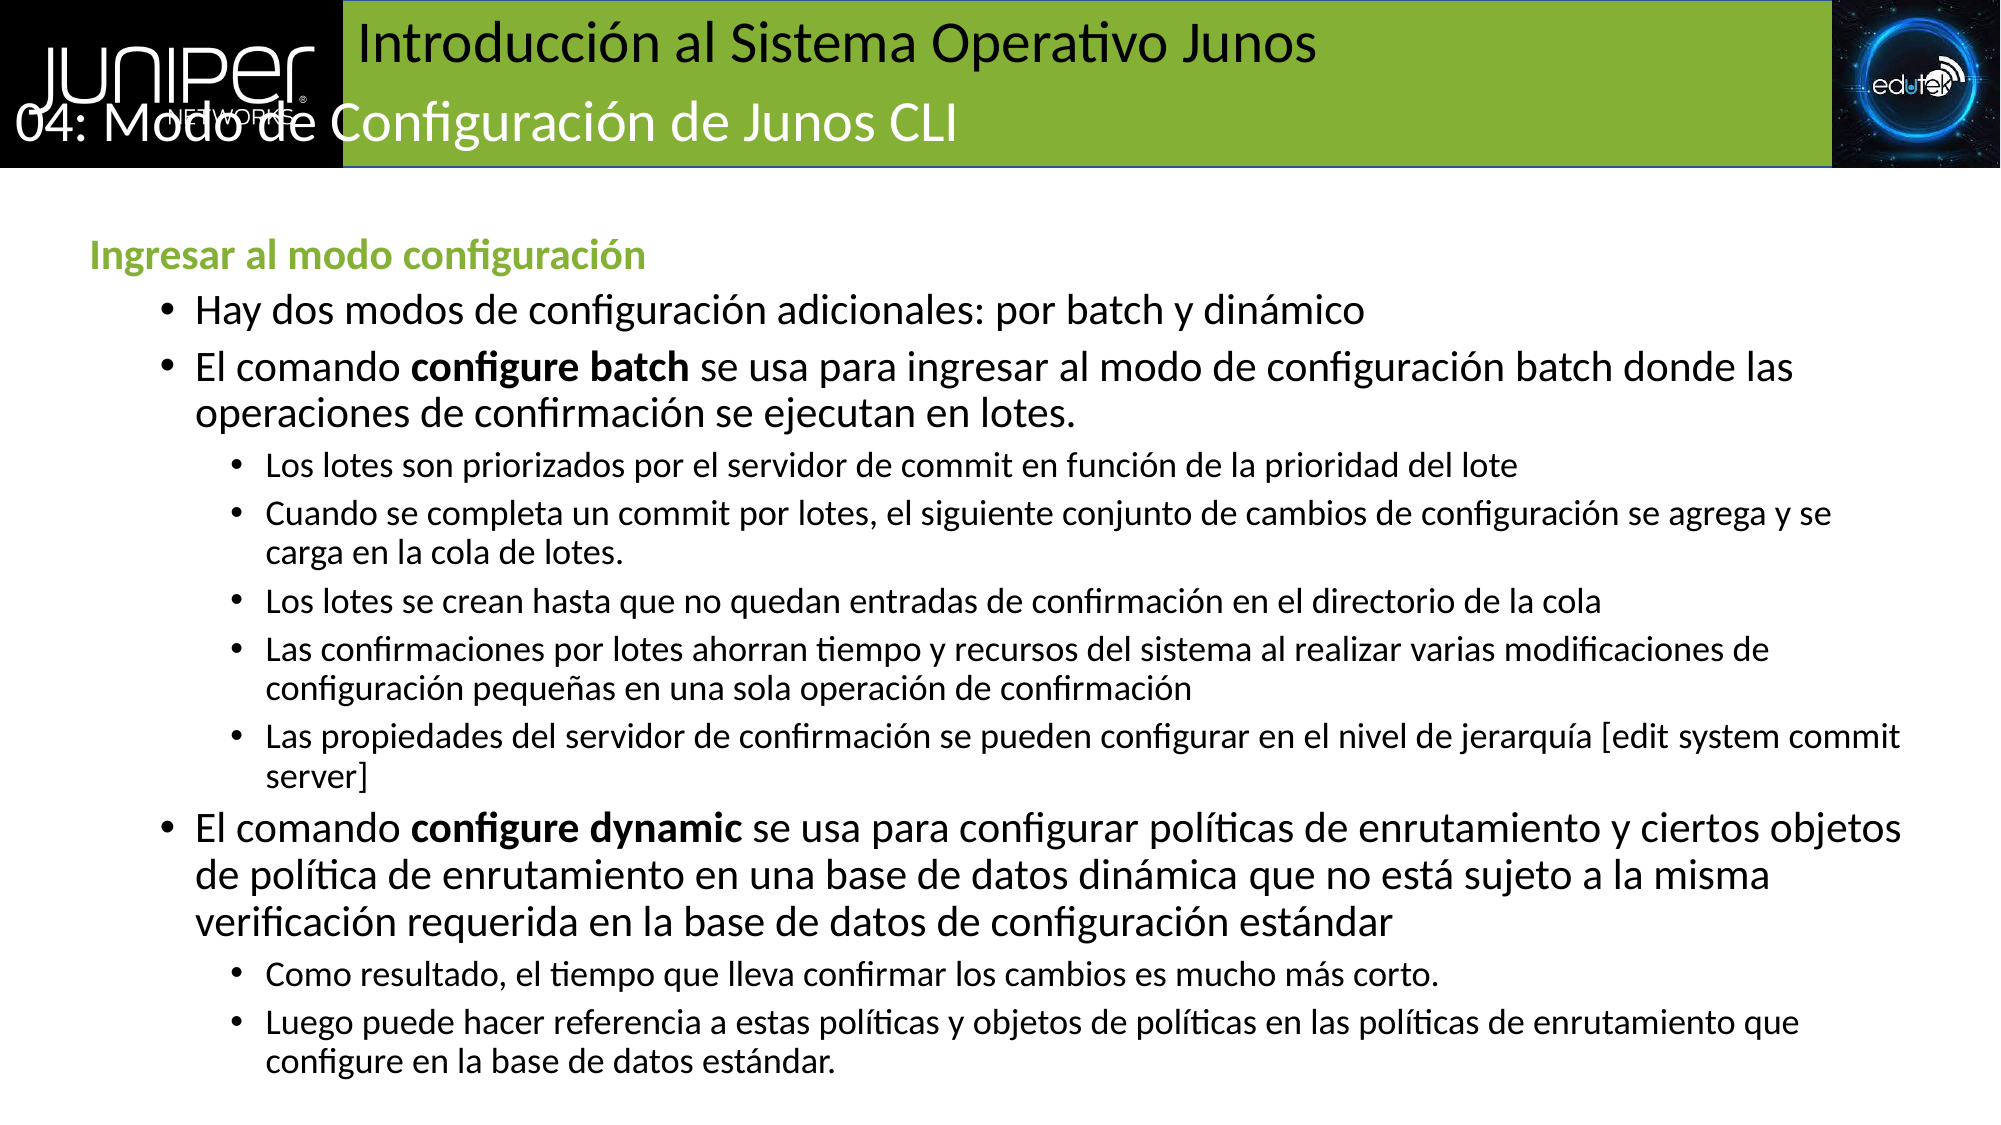

# Introducción al Sistema Operativo Junos
04: Modo de Configuración de Junos CLI

Ingresar al modo configuración
Hay dos modos de configuración adicionales: por batch y dinámico
El comando configure batch se usa para ingresar al modo de configuración batch donde las operaciones de confirmación se ejecutan en lotes.
Los lotes son priorizados por el servidor de commit en función de la prioridad del lote
Cuando se completa un commit por lotes, el siguiente conjunto de cambios de configuración se agrega y se carga en la cola de lotes.
Los lotes se crean hasta que no quedan entradas de confirmación en el directorio de la cola
Las confirmaciones por lotes ahorran tiempo y recursos del sistema al realizar varias modificaciones de configuración pequeñas en una sola operación de confirmación
Las propiedades del servidor de confirmación se pueden configurar en el nivel de jerarquía [edit system commit server]
El comando configure dynamic se usa para configurar políticas de enrutamiento y ciertos objetos de política de enrutamiento en una base de datos dinámica que no está sujeto a la misma verificación requerida en la base de datos de configuración estándar
Como resultado, el tiempo que lleva confirmar los cambios es mucho más corto.
Luego puede hacer referencia a estas políticas y objetos de políticas en las políticas de enrutamiento que configure en la base de datos estándar.